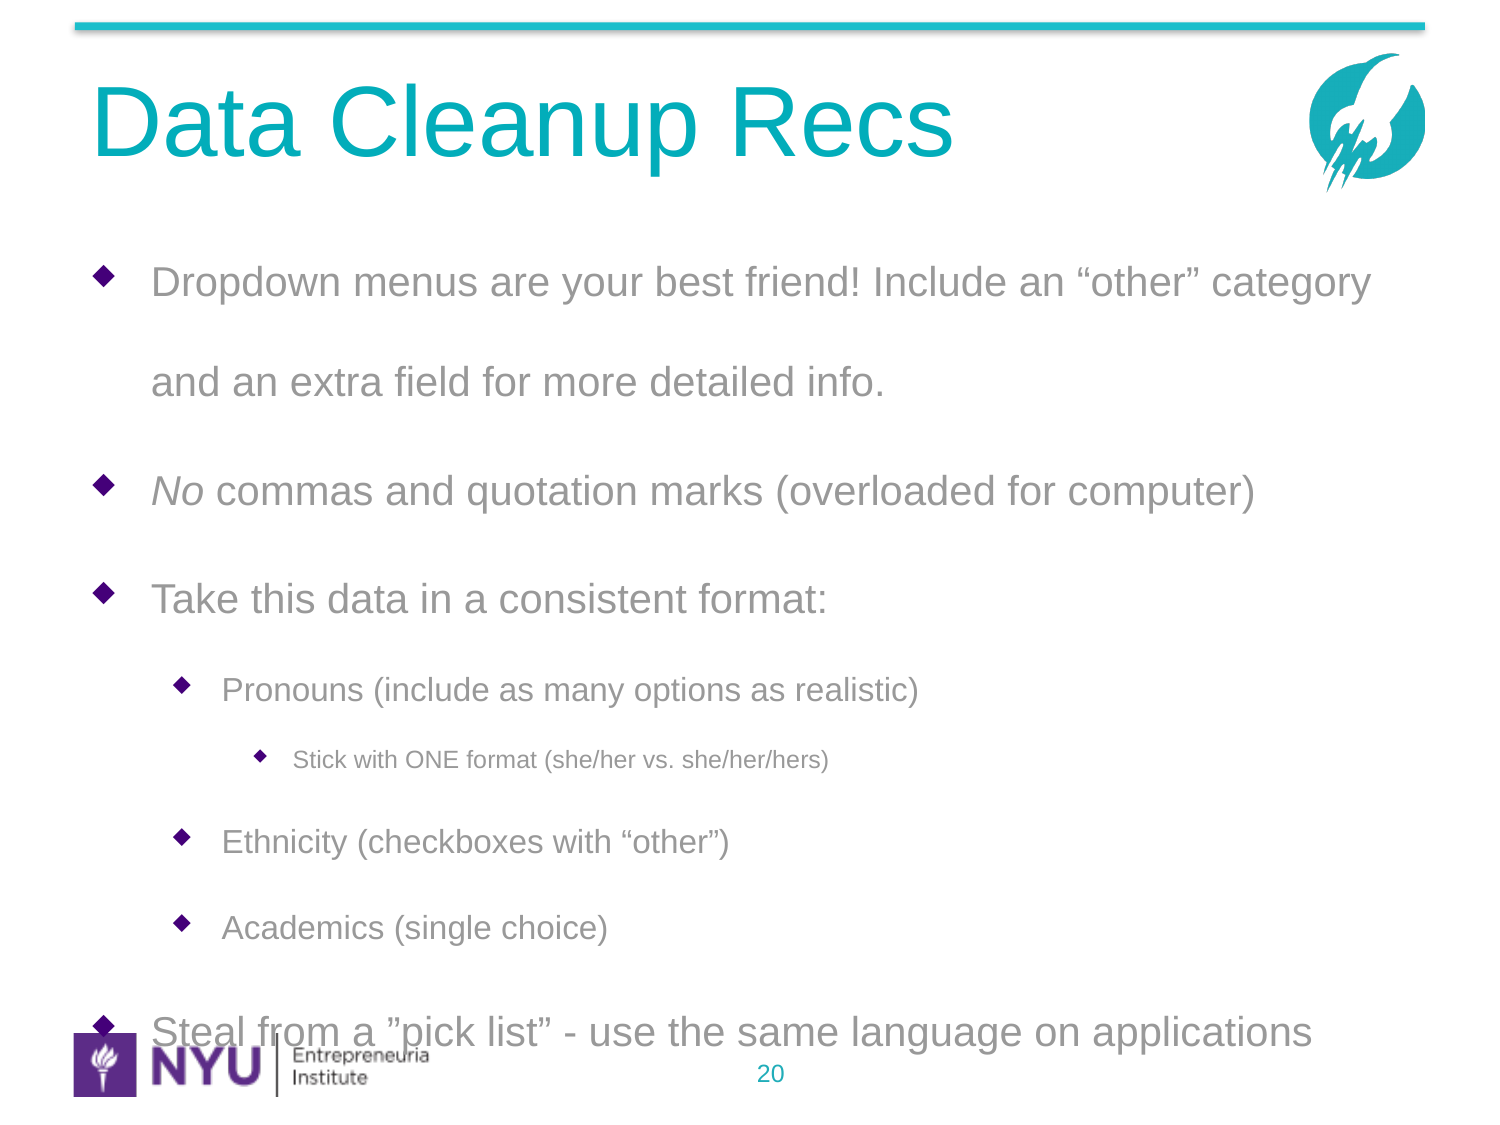

# Data Cleanup Recs
Dropdown menus are your best friend! Include an “other” category and an extra field for more detailed info.
No commas and quotation marks (overloaded for computer)
Take this data in a consistent format:
Pronouns (include as many options as realistic)
Stick with ONE format (she/her vs. she/her/hers)
Ethnicity (checkboxes with “other”)
Academics (single choice)
Steal from a ”pick list” - use the same language on applications

20